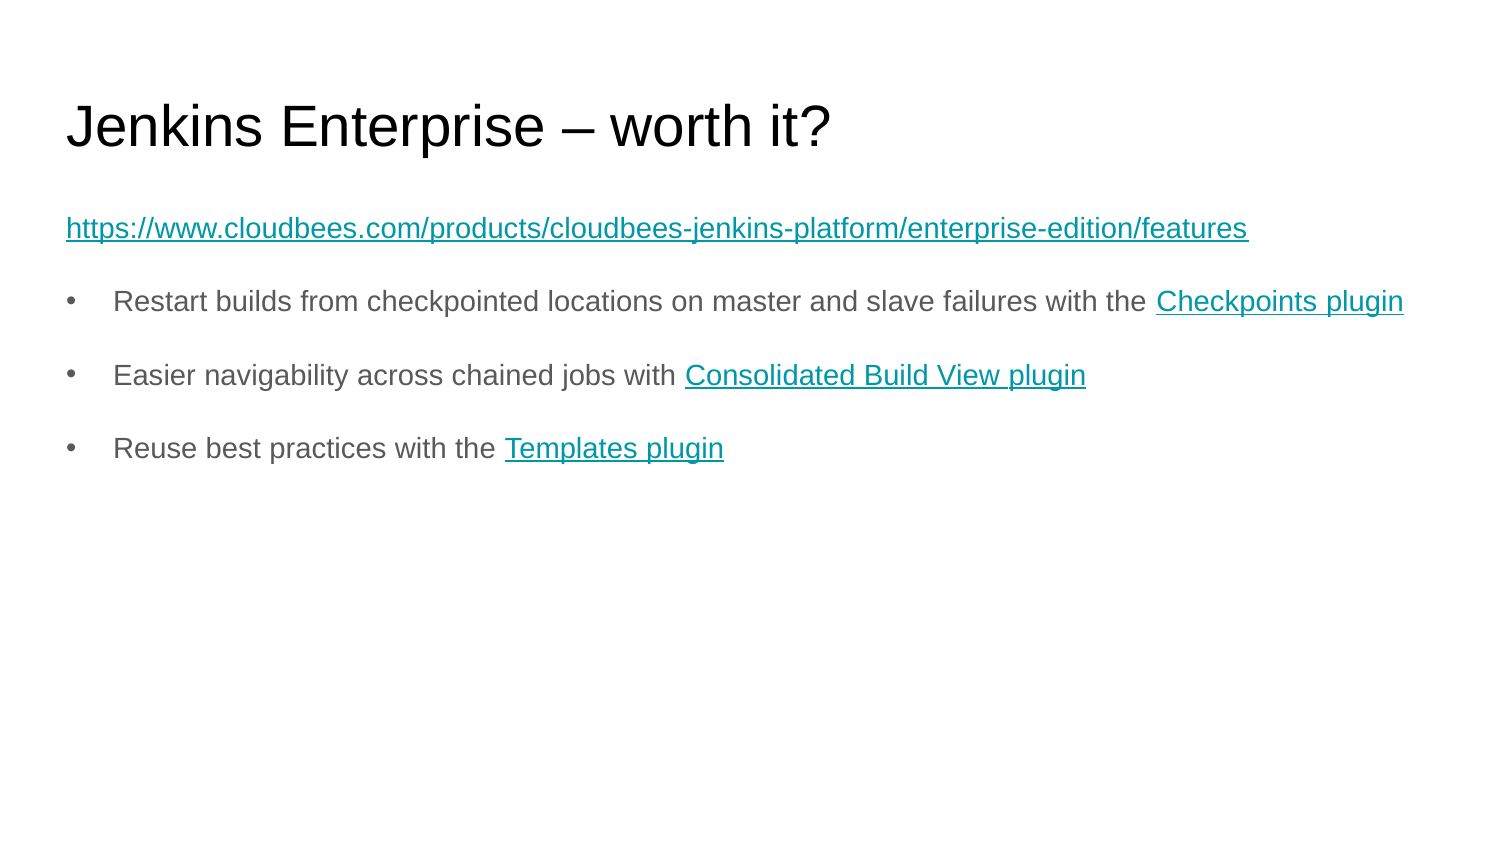

# Jenkins Enterprise – worth it?
https://www.cloudbees.com/products/cloudbees-jenkins-platform/enterprise-edition/features
Restart builds from checkpointed locations on master and slave failures with the Checkpoints plugin
Easier navigability across chained jobs with Consolidated Build View plugin
Reuse best practices with the Templates plugin